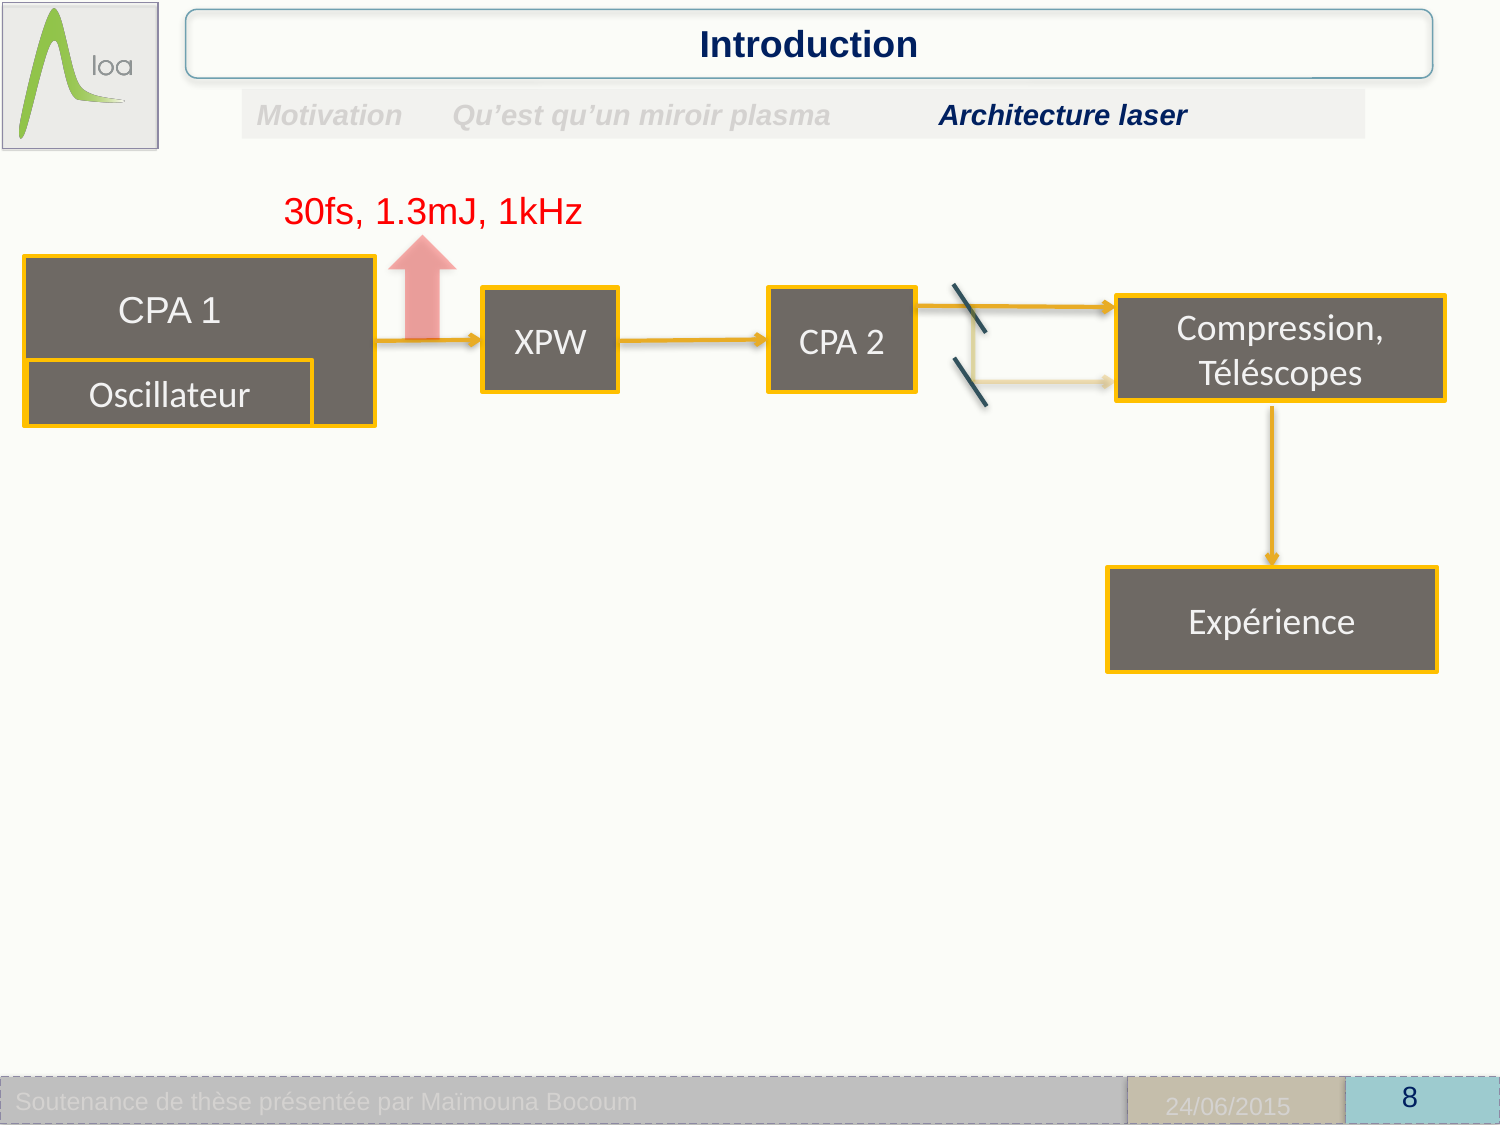

30fs, 1.3mJ, 1kHz

CPA 1
CPA 2
XPW
Compression,
Téléscopes
Oscillateur
Expérience
     8
Soutenance de thèse présentée par Maïmouna Bocoum
24/06/2015